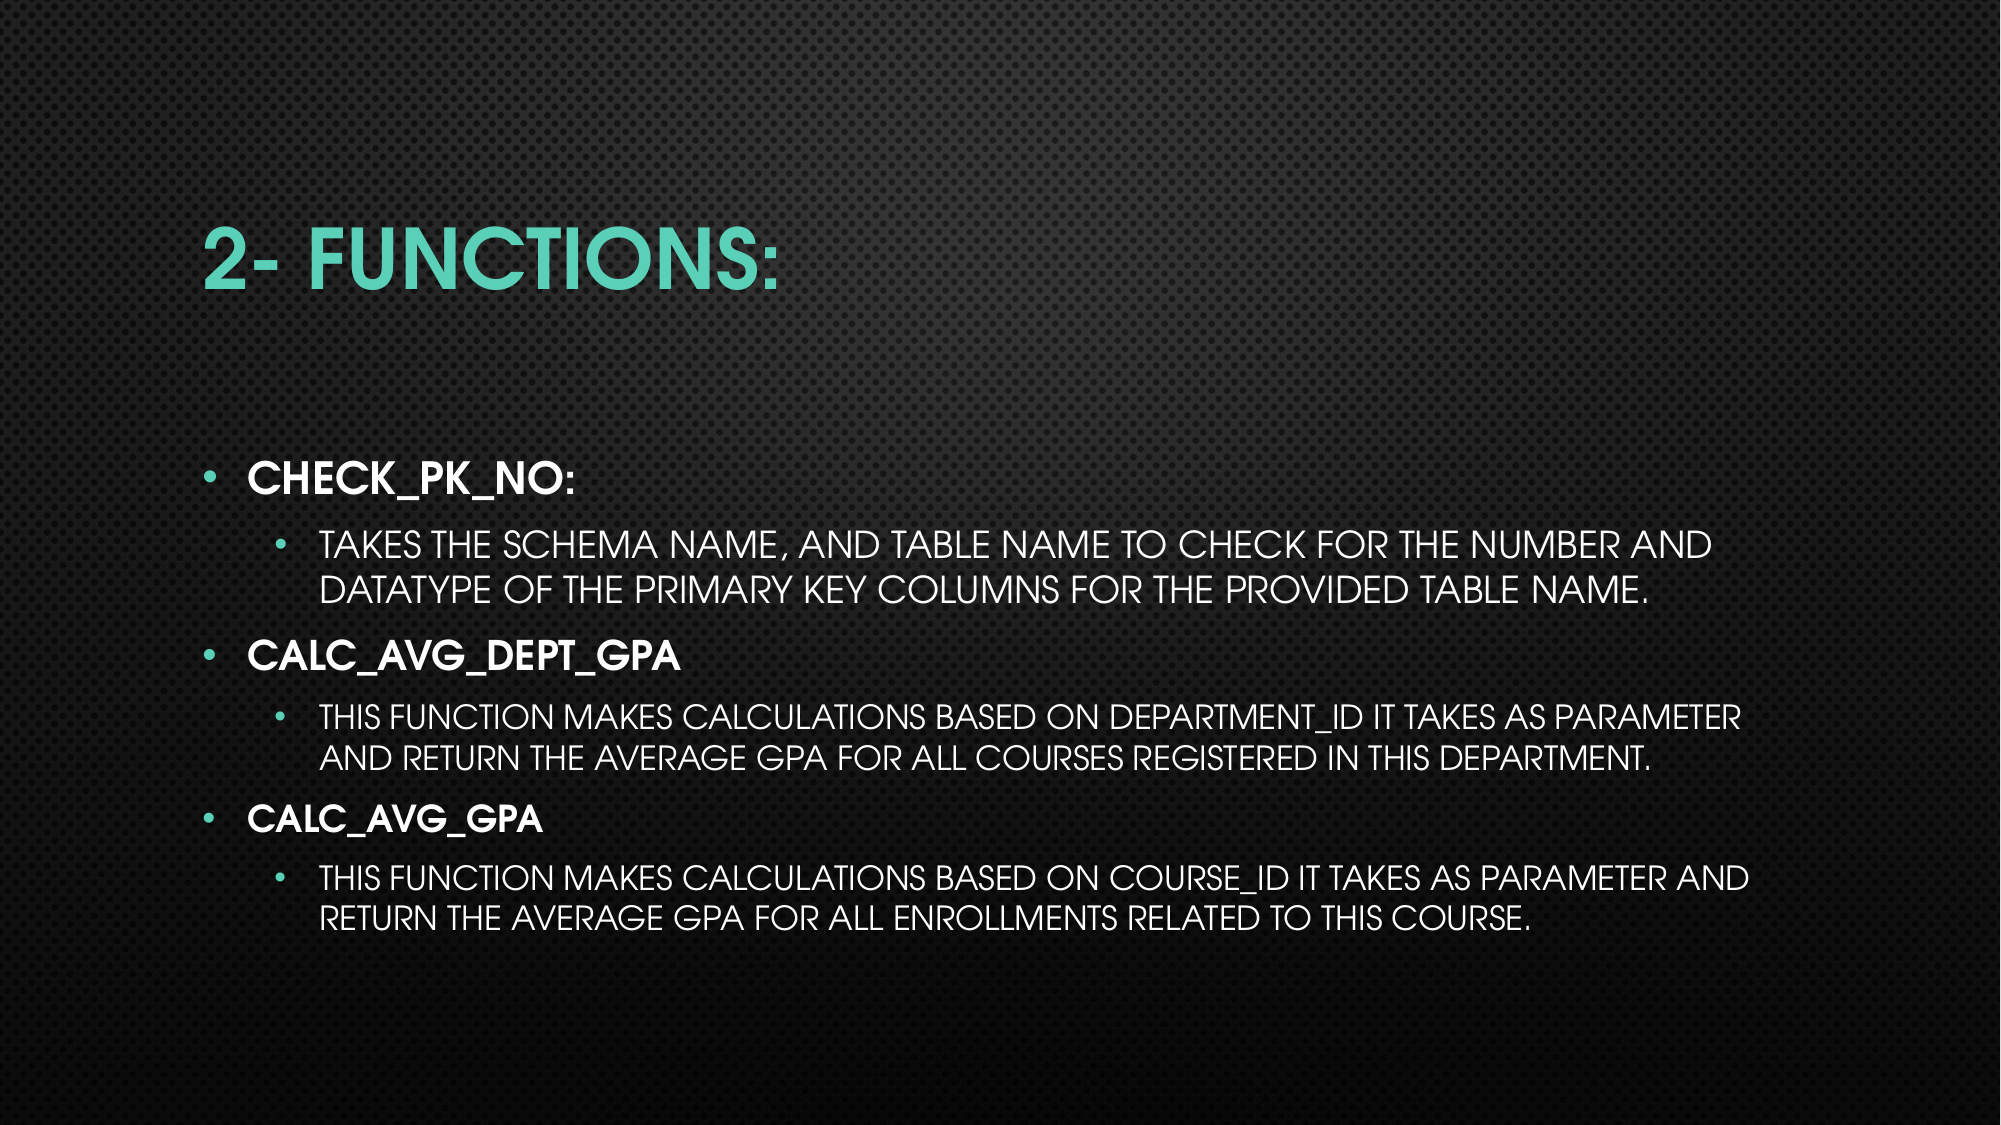

# 2- Functions:
CHECK_PK_NO:
takes the schema name, and table name to check for the number and datatype of the primary key columns for the provided table name.
calc_avg_dept_gpa
This function makes calculations based on department_ID it takes as parameter and return the average GPA for all courses registered in this department.
calc_avg_gpa
This function makes calculations based on Course_ID it takes as parameter and return the average GPA for all enrollments related to this course.